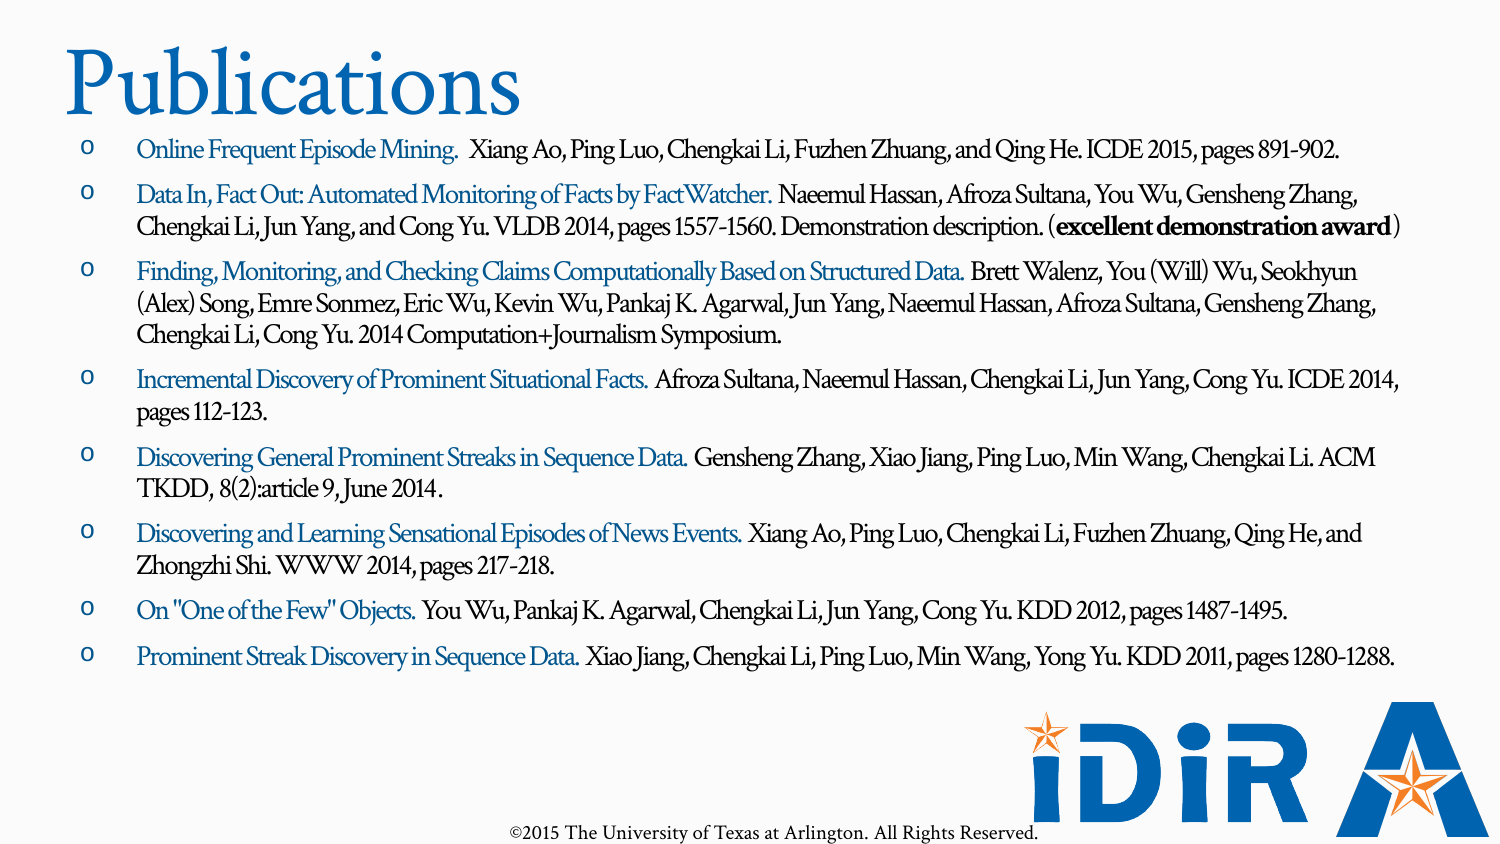

# Publications
Online Frequent Episode Mining.  Xiang Ao, Ping Luo, Chengkai Li, Fuzhen Zhuang, and Qing He. ICDE 2015, pages 891-902.
Data In, Fact Out: Automated Monitoring of Facts by FactWatcher. Naeemul Hassan, Afroza Sultana, You Wu, Gensheng Zhang, Chengkai Li, Jun Yang, and Cong Yu. VLDB 2014, pages 1557-1560. Demonstration description. (excellent demonstration award)
Finding, Monitoring, and Checking Claims Computationally Based on Structured Data. Brett Walenz, You (Will) Wu, Seokhyun (Alex) Song, Emre Sonmez, Eric Wu, Kevin Wu, Pankaj K. Agarwal, Jun Yang, Naeemul Hassan, Afroza Sultana, Gensheng Zhang, Chengkai Li, Cong Yu. 2014 Computation+Journalism Symposium.
Incremental Discovery of Prominent Situational Facts. Afroza Sultana, Naeemul Hassan, Chengkai Li, Jun Yang, Cong Yu. ICDE 2014, pages 112-123.
Discovering General Prominent Streaks in Sequence Data. Gensheng Zhang, Xiao Jiang, Ping Luo, Min Wang, Chengkai Li. ACM TKDD, 8(2):article 9, June 2014.
Discovering and Learning Sensational Episodes of News Events. Xiang Ao, Ping Luo, Chengkai Li, Fuzhen Zhuang, Qing He, and Zhongzhi Shi. WWW 2014, pages 217-218.
On "One of the Few" Objects. You Wu, Pankaj K. Agarwal, Chengkai Li, Jun Yang, Cong Yu. KDD 2012, pages 1487-1495.
Prominent Streak Discovery in Sequence Data. Xiao Jiang, Chengkai Li, Ping Luo, Min Wang, Yong Yu. KDD 2011, pages 1280-1288.
©2015 The University of Texas at Arlington. All Rights Reserved.